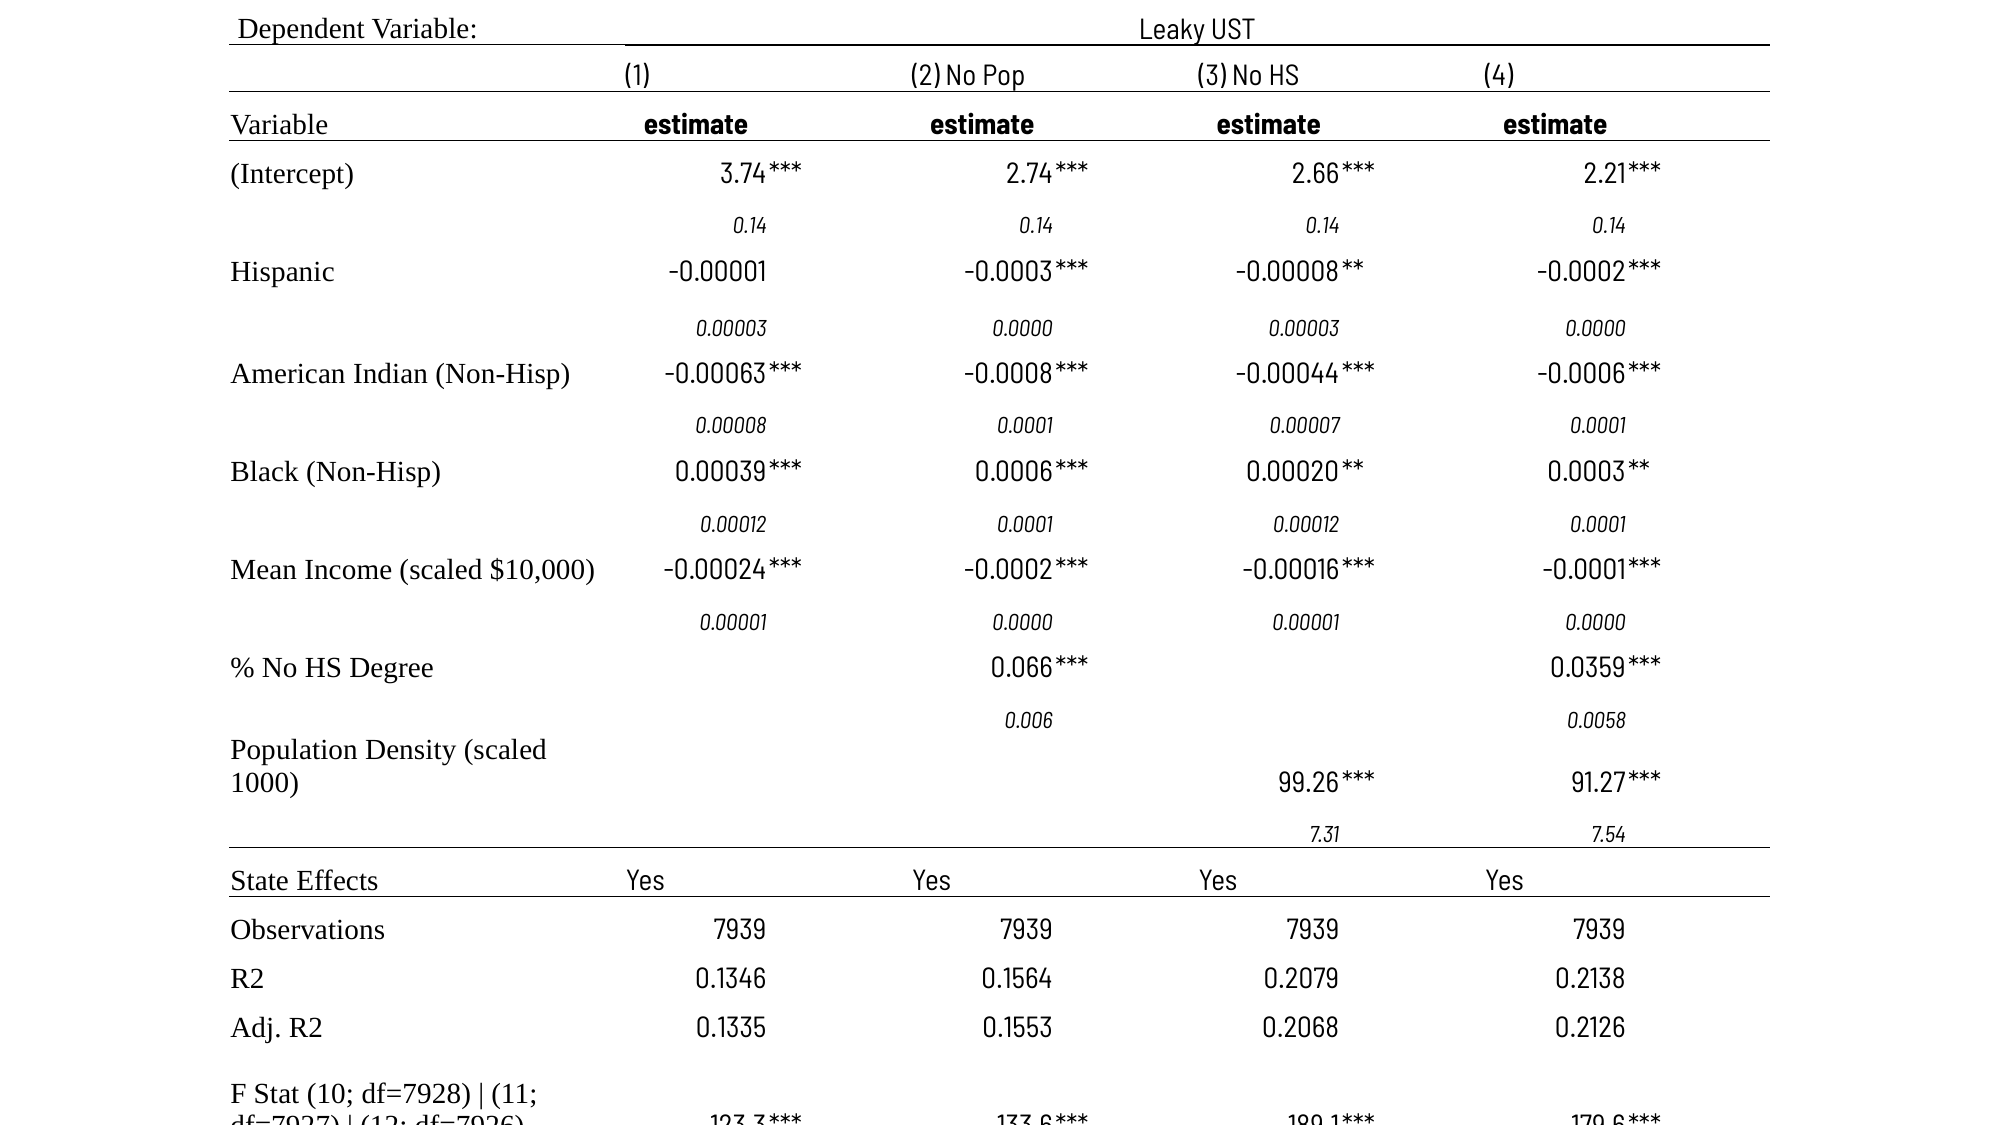

| Dependent Variable: | Leaky UST |  |  |  |  |  |  |  |
| --- | --- | --- | --- | --- | --- | --- | --- | --- |
|  | (1) |  | (2) No Pop |  | (3) No HS |  | (4) |  |
| Variable | estimate |  | estimate |  | estimate |  | estimate |  |
| (Intercept) | 3.74 | \*\*\* | 2.74 | \*\*\* | 2.66 | \*\*\* | 2.21 | \*\*\* |
|  | 0.14 |  | 0.14 |  | 0.14 |  | 0.14 |  |
| Hispanic | -0.00001 |  | -0.0003 | \*\*\* | -0.00008 | \*\* | -0.0002 | \*\*\* |
|  | 0.00003 |  | 0.0000 |  | 0.00003 |  | 0.0000 |  |
| American Indian (Non-Hisp) | -0.00063 | \*\*\* | -0.0008 | \*\*\* | -0.00044 | \*\*\* | -0.0006 | \*\*\* |
|  | 0.00008 |  | 0.0001 |  | 0.00007 |  | 0.0001 |  |
| Black (Non-Hisp) | 0.00039 | \*\*\* | 0.0006 | \*\*\* | 0.00020 | \*\* | 0.0003 | \*\* |
|  | 0.00012 |  | 0.0001 |  | 0.00012 |  | 0.0001 |  |
| Mean Income (scaled $10,000) | -0.00024 | \*\*\* | -0.0002 | \*\*\* | -0.00016 | \*\*\* | -0.0001 | \*\*\* |
|  | 0.00001 |  | 0.0000 |  | 0.00001 |  | 0.0000 |  |
| % No HS Degree |  |  | 0.066 | \*\*\* |  |  | 0.0359 | \*\*\* |
|  |  |  | 0.006 |  |  |  | 0.0058 |  |
| Population Density (scaled 1000) |  |  |  |  | 99.26 | \*\*\* | 91.27 | \*\*\* |
|  |  |  |  |  | 7.31 |  | 7.54 |  |
| State Effects | Yes |  | Yes |  | Yes |  | Yes |  |
| Observations | 7939 |  | 7939 |  | 7939 |  | 7939 |  |
| R2 | 0.1346 |  | 0.1564 |  | 0.2079 |  | 0.2138 |  |
| Adj. R2 | 0.1335 |  | 0.1553 |  | 0.2068 |  | 0.2126 |  |
| F Stat (10; df=7928) | (11; df=7927) | (12; df=7926) | 123.3 | \*\*\* | 133.6 | \*\*\* | 189.1 | \*\*\* | 179.6 | \*\*\* |